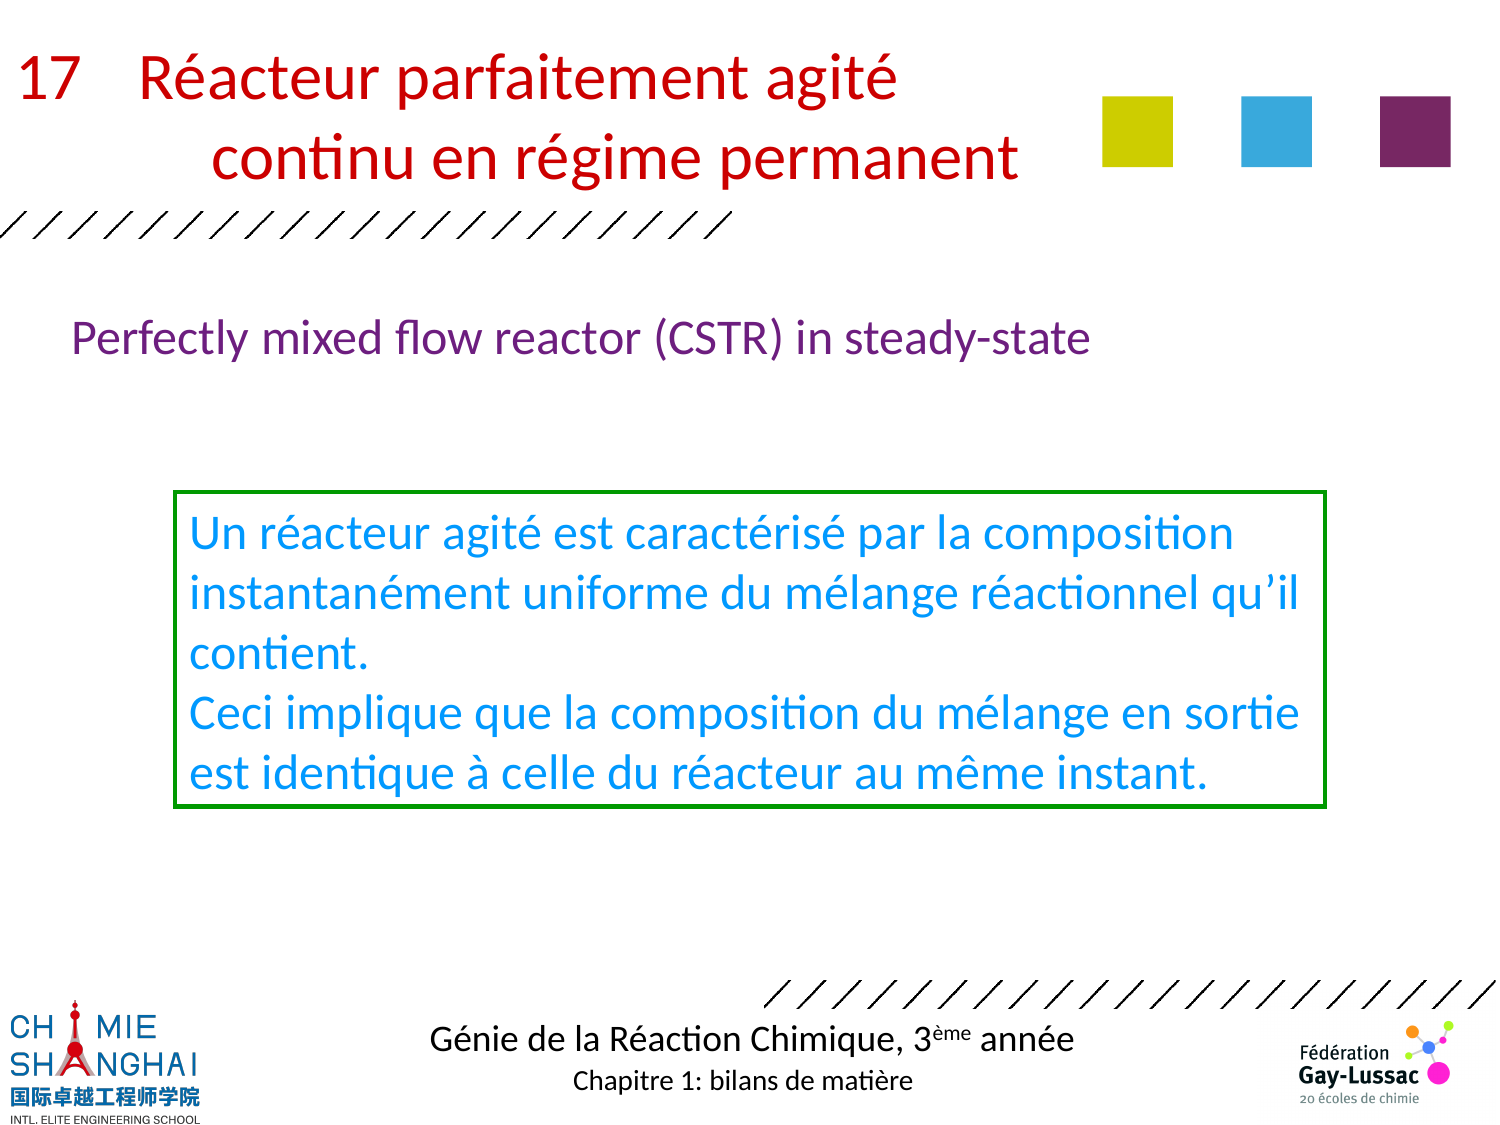

Réacteur parfaitement agité
	continu en régime permanent
# Perfectly mixed flow reactor (CSTR) in steady-state
Un réacteur agité est caractérisé par la composition
instantanément uniforme du mélange réactionnel qu’il contient.
Ceci implique que la composition du mélange en sortie
est identique à celle du réacteur au même instant.